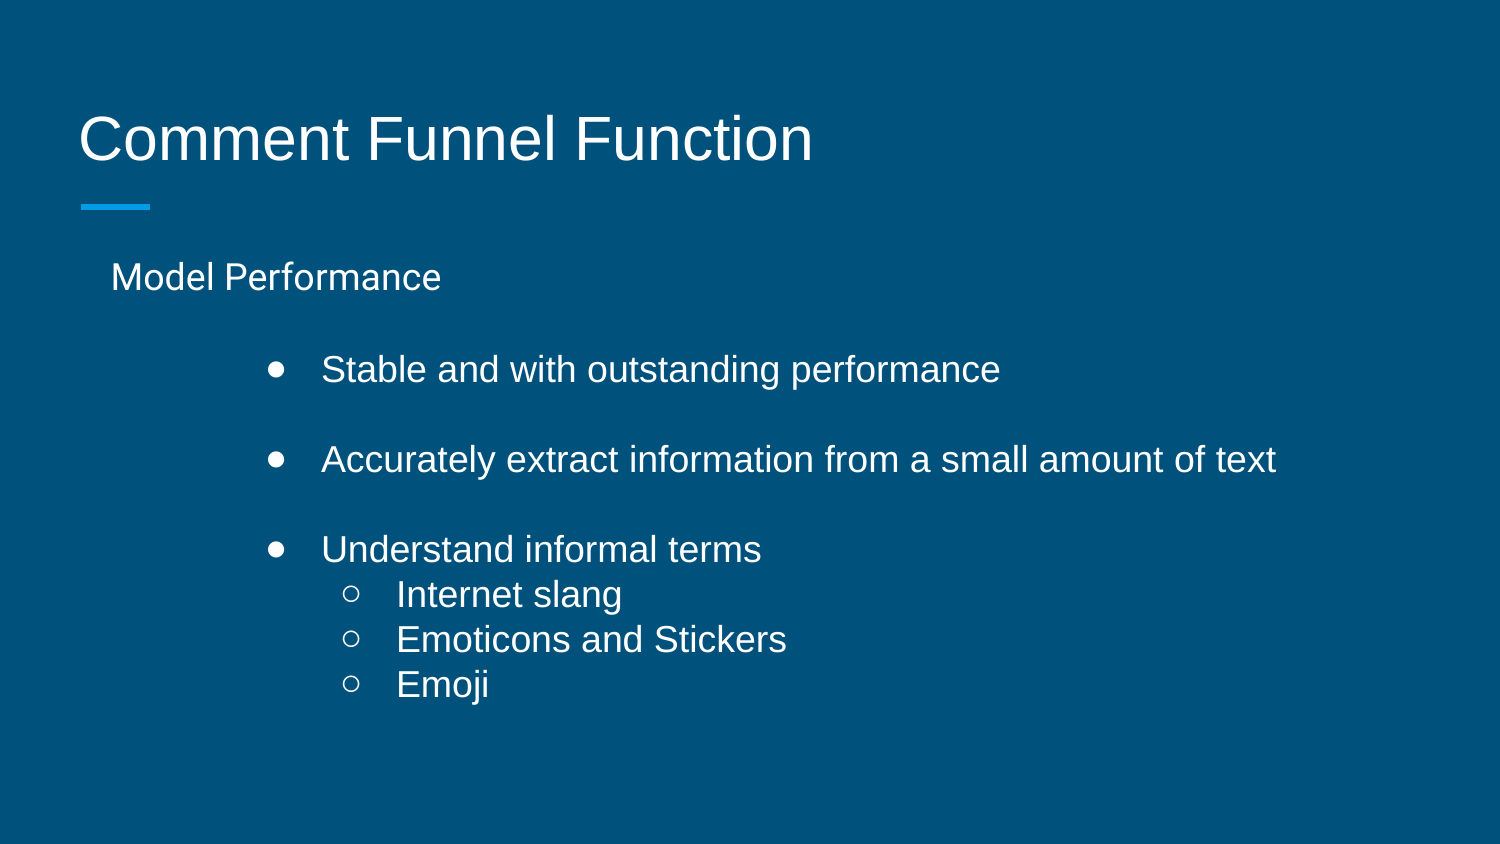

# Comment Funnel Function
Model Performance
Stable and with outstanding performance

Accurately extract information from a small amount of text

Understand informal terms
Internet slang
Emoticons and Stickers
Emoji